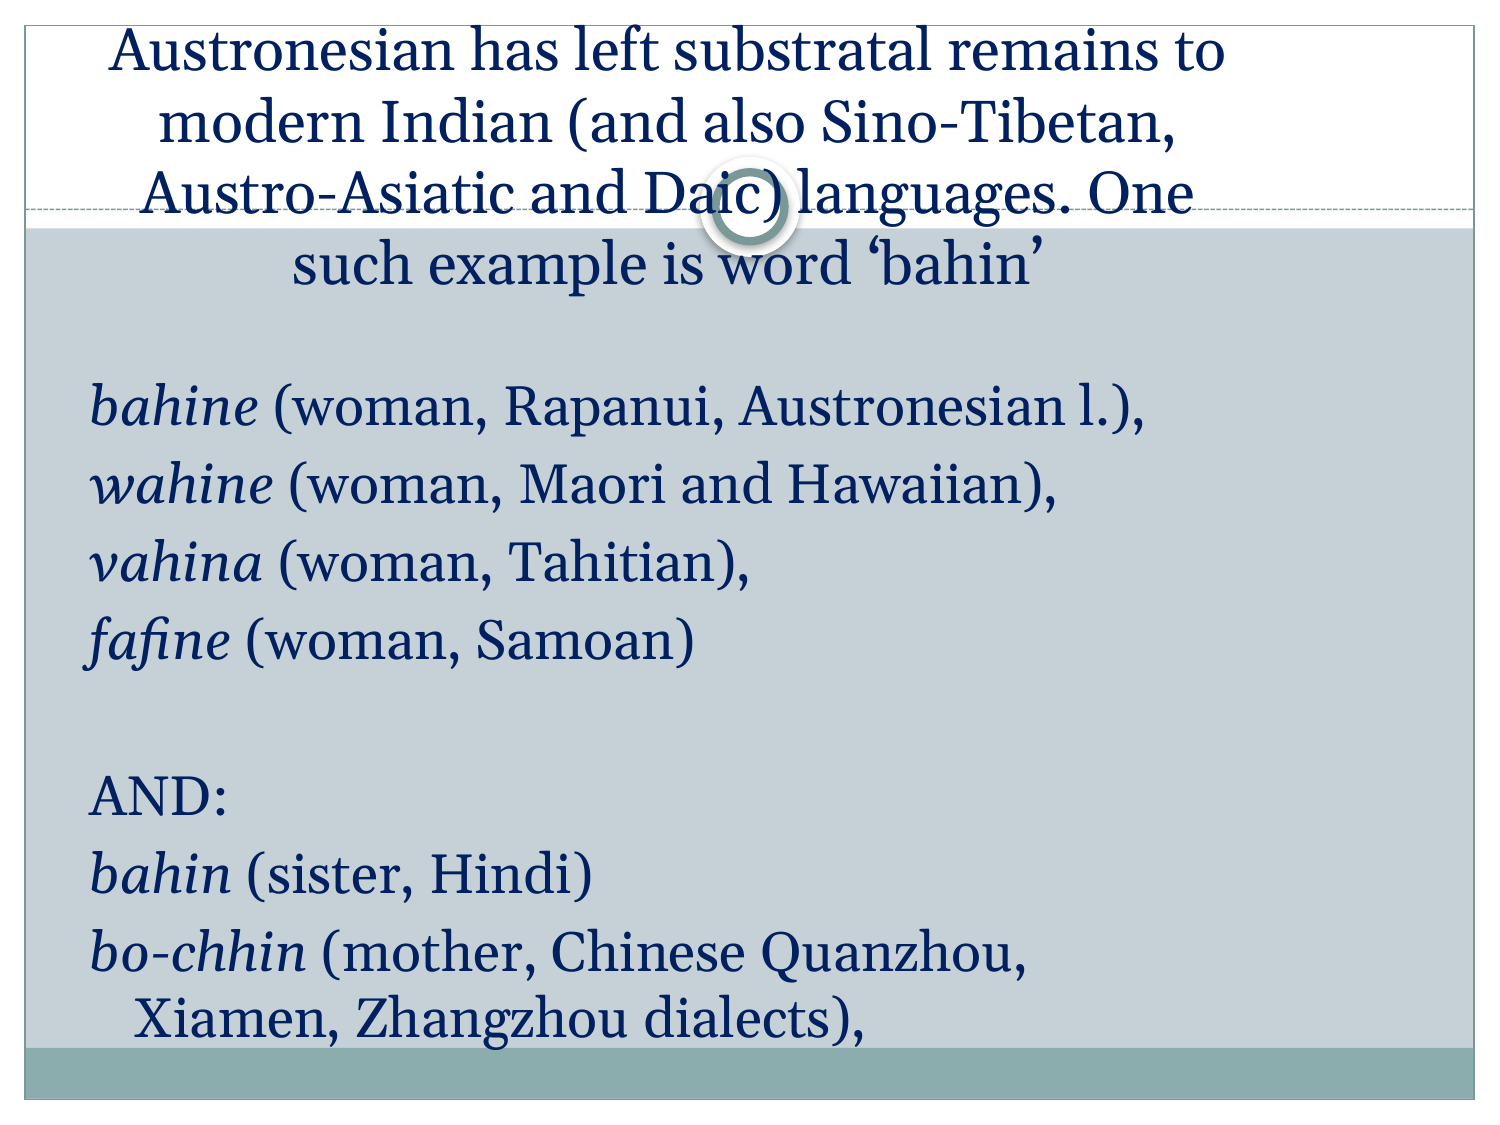

# Austronesian has left substratal remains to modern Indian (and also Sino-Tibetan, Austro-Asiatic and Daic) languages. One such example is word ‘bahin’
bahine (woman, Rapanui, Austronesian l.),
wahine (woman, Maori and Hawaiian),
vahina (woman, Tahitian),
fafine (woman, Samoan)

AND:
bahin (sister, Hindi)
bo-chhin (mother, Chinese Quanzhou, Xiamen, Zhangzhou dialects),